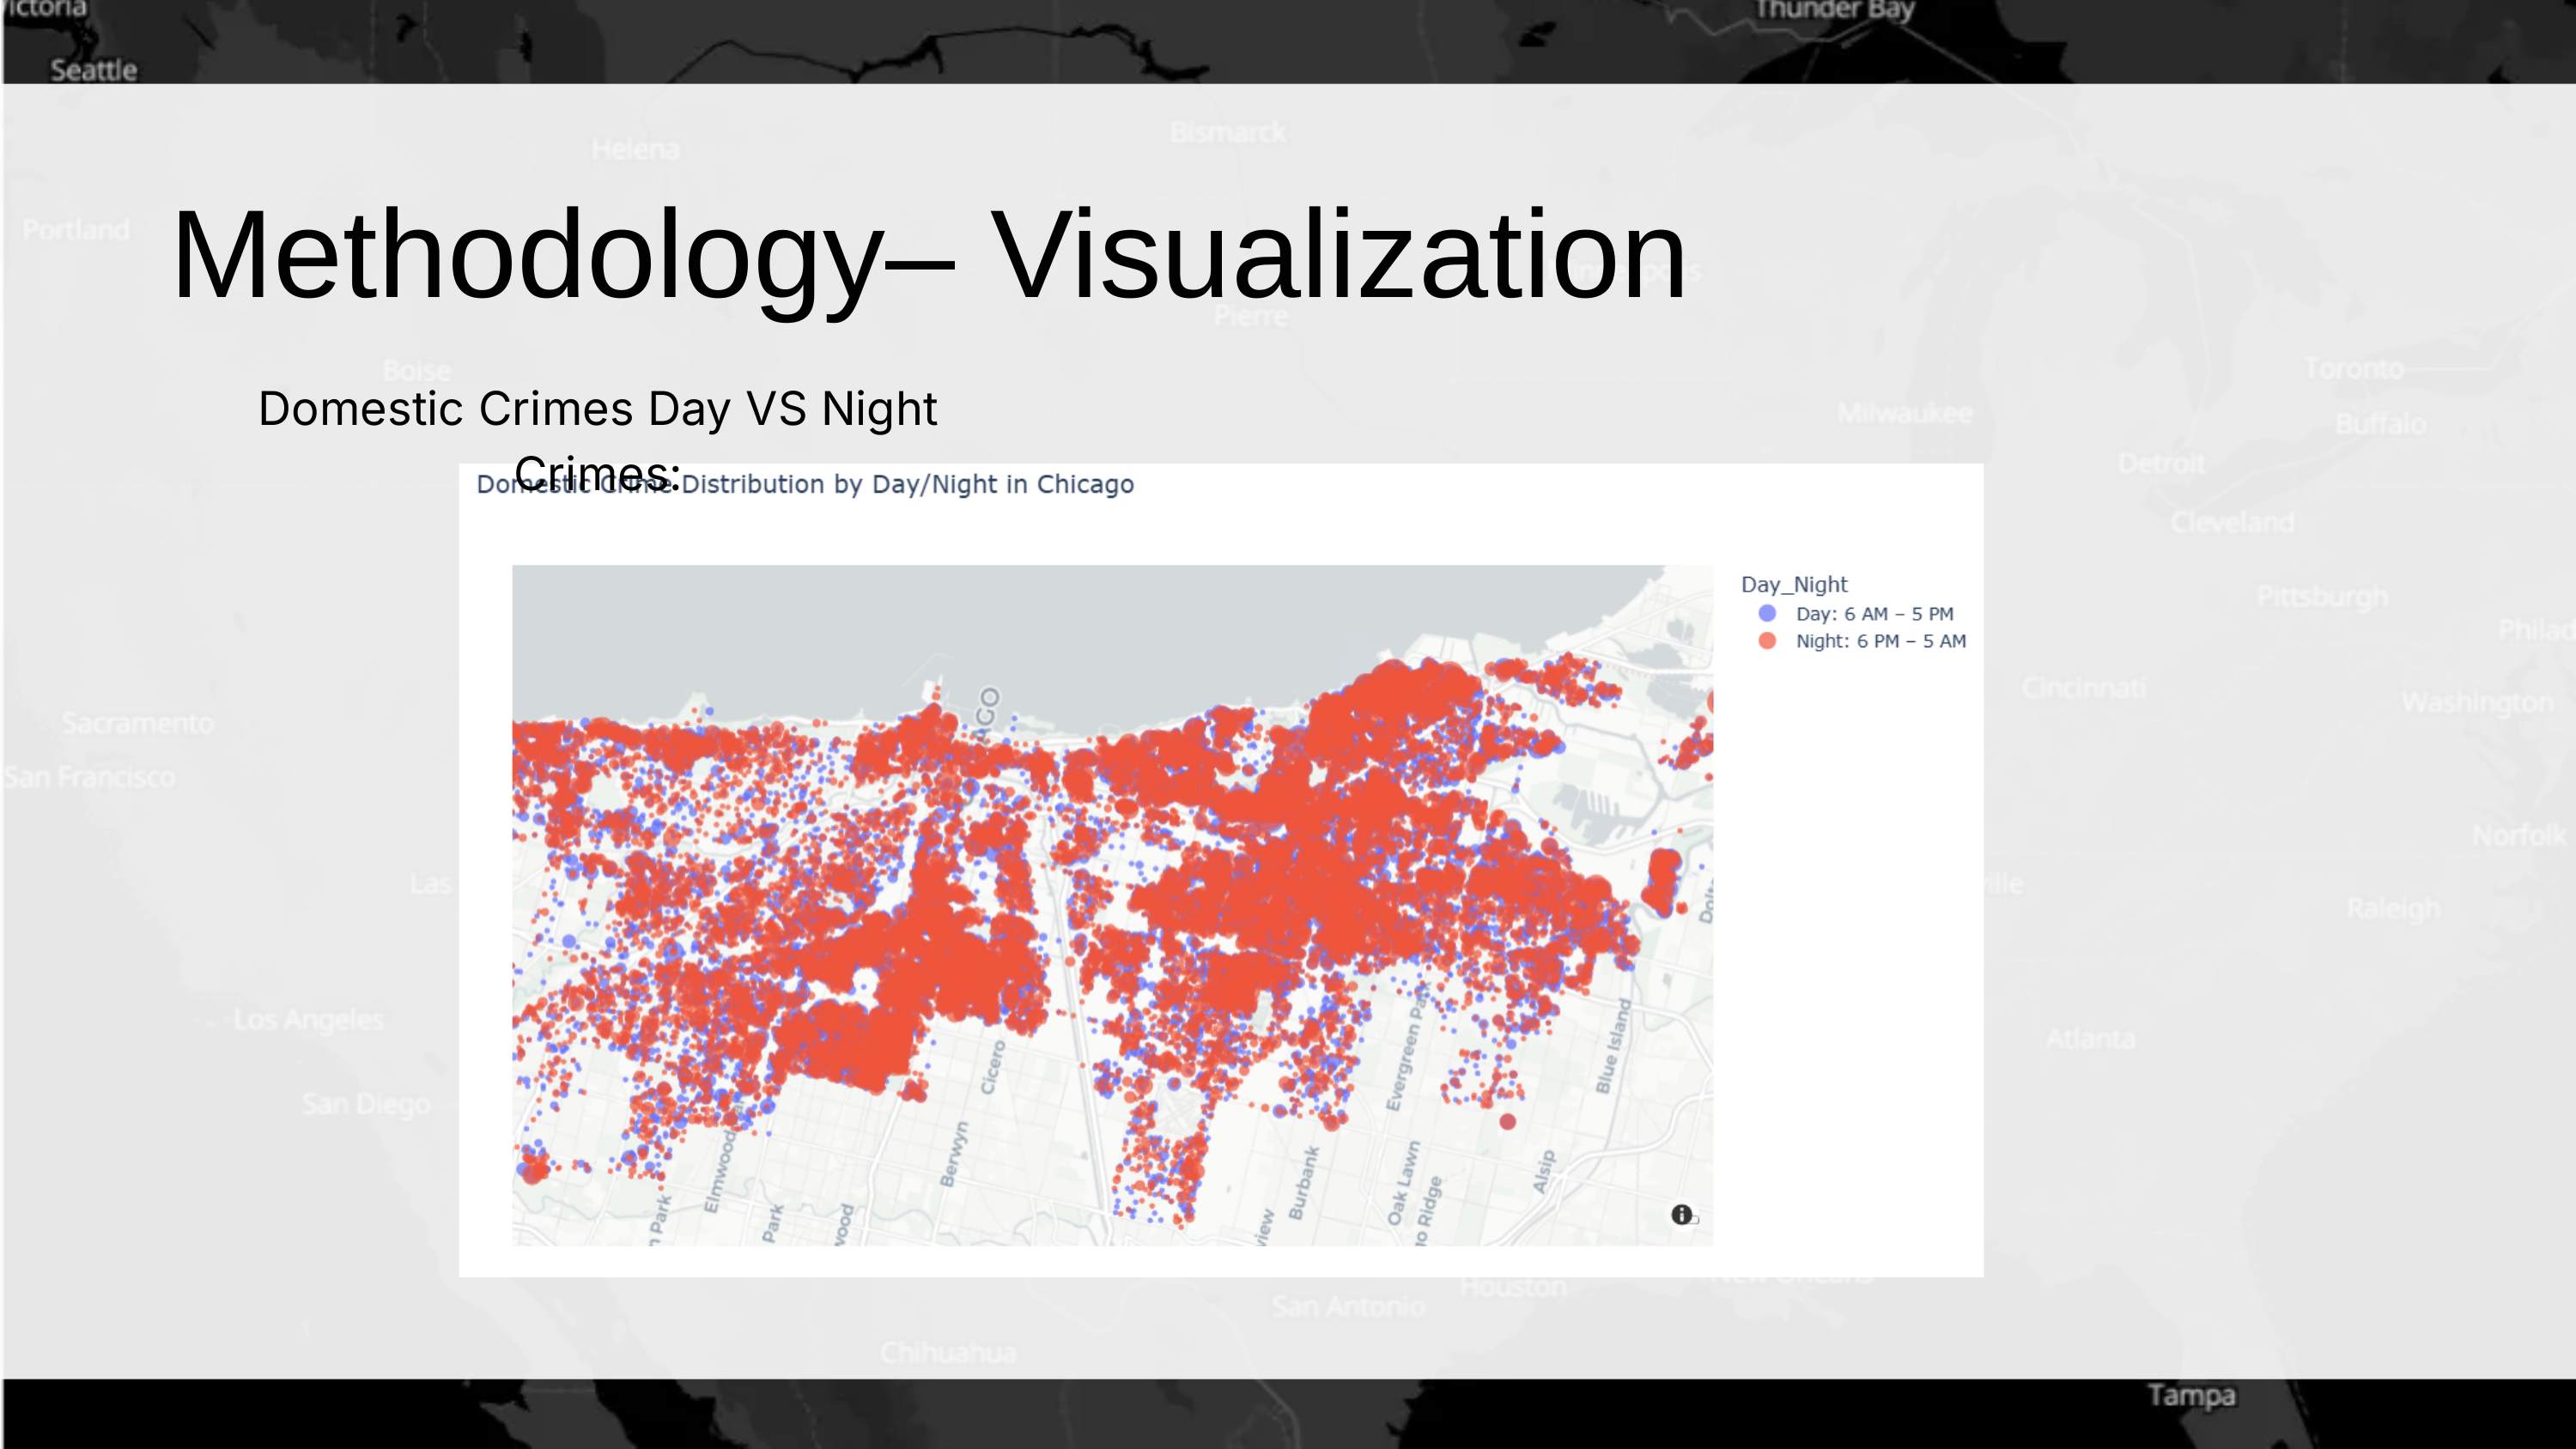

Methodology– Visualization
Domestic Crimes Day VS Night Crimes: